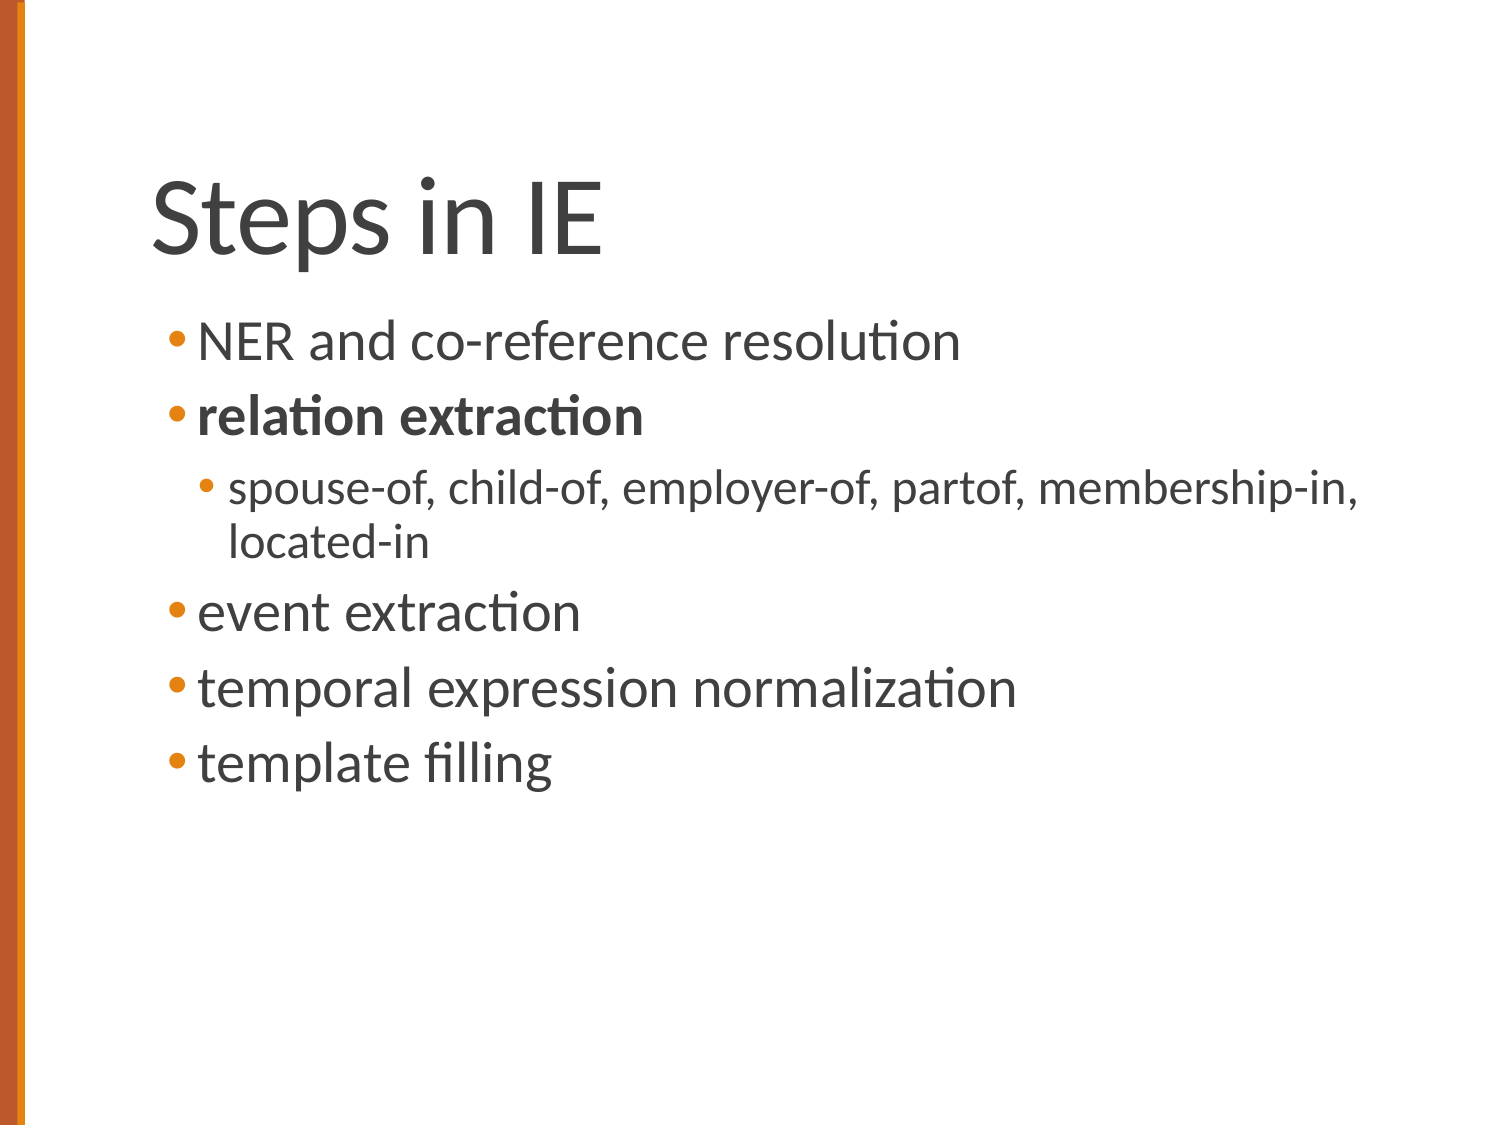

# Steps in IE
NER and co-reference resolution
relation extraction
spouse-of, child-of, employer-of, partof, membership-in, located-in
event extraction
temporal expression normalization
template filling